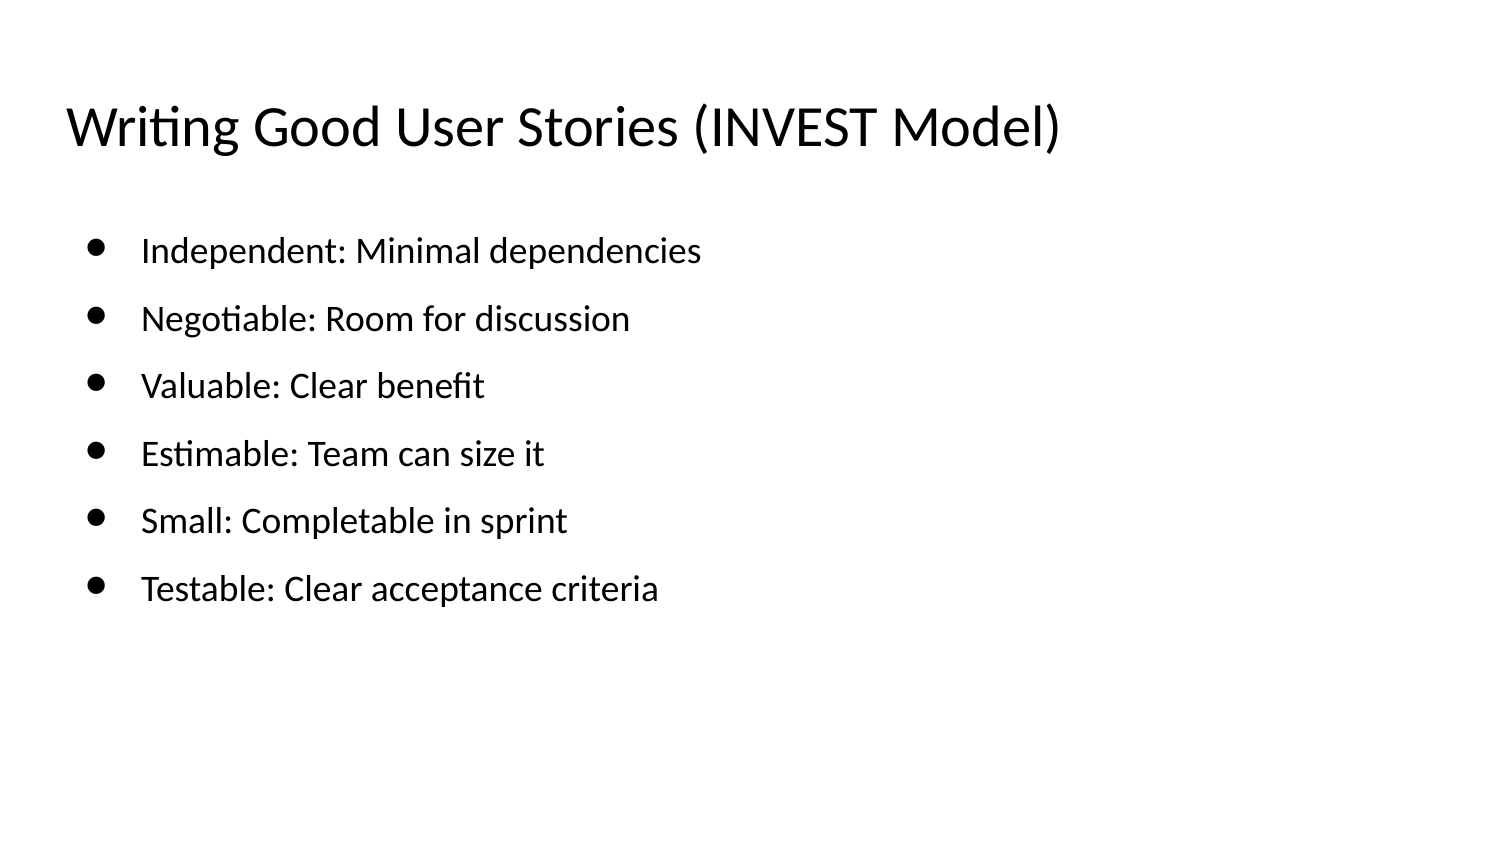

# Writing Good User Stories (INVEST Model)
Independent: Minimal dependencies
Negotiable: Room for discussion
Valuable: Clear benefit
Estimable: Team can size it
Small: Completable in sprint
Testable: Clear acceptance criteria